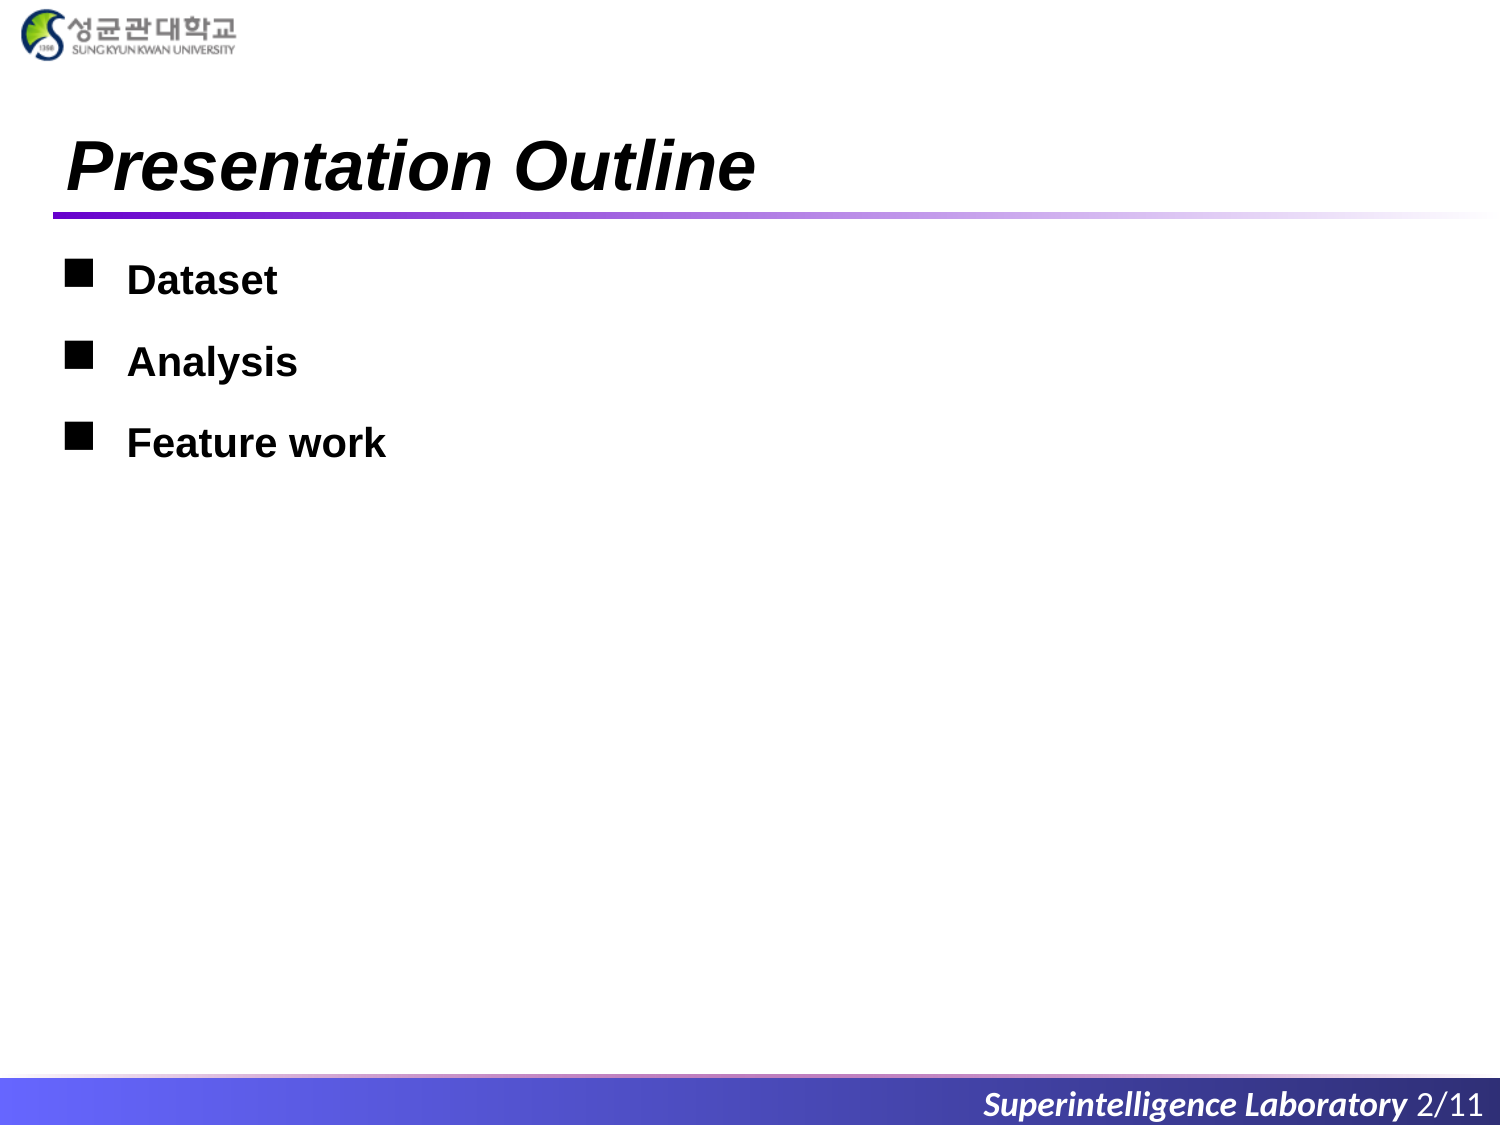

# Presentation Outline
Dataset
Analysis
Feature work